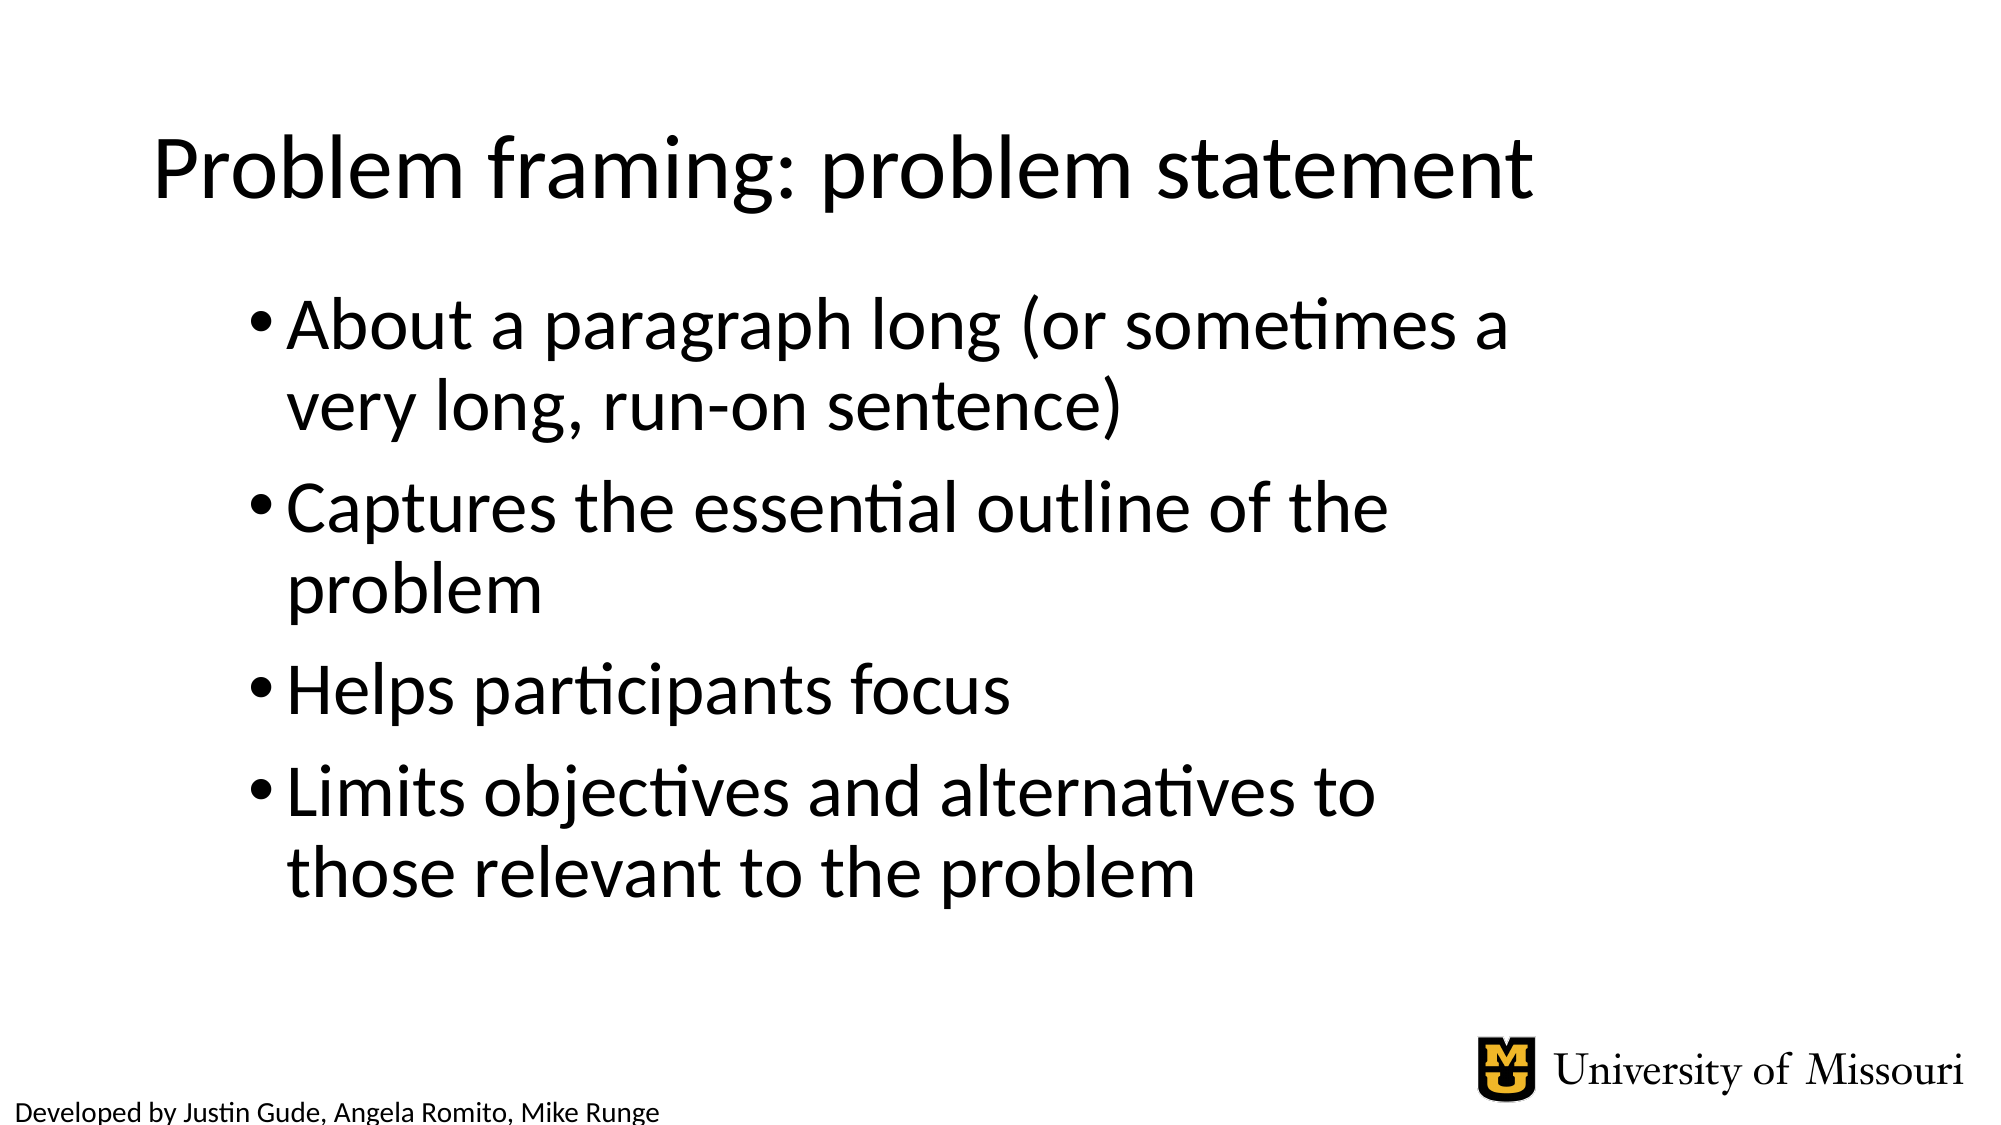

# Problem framing: problem statement
About a paragraph long (or sometimes a very long, run-on sentence)
Captures the essential outline of the problem
Helps participants focus
Limits objectives and alternatives to those relevant to the problem
Developed by Justin Gude, Angela Romito, Mike Runge